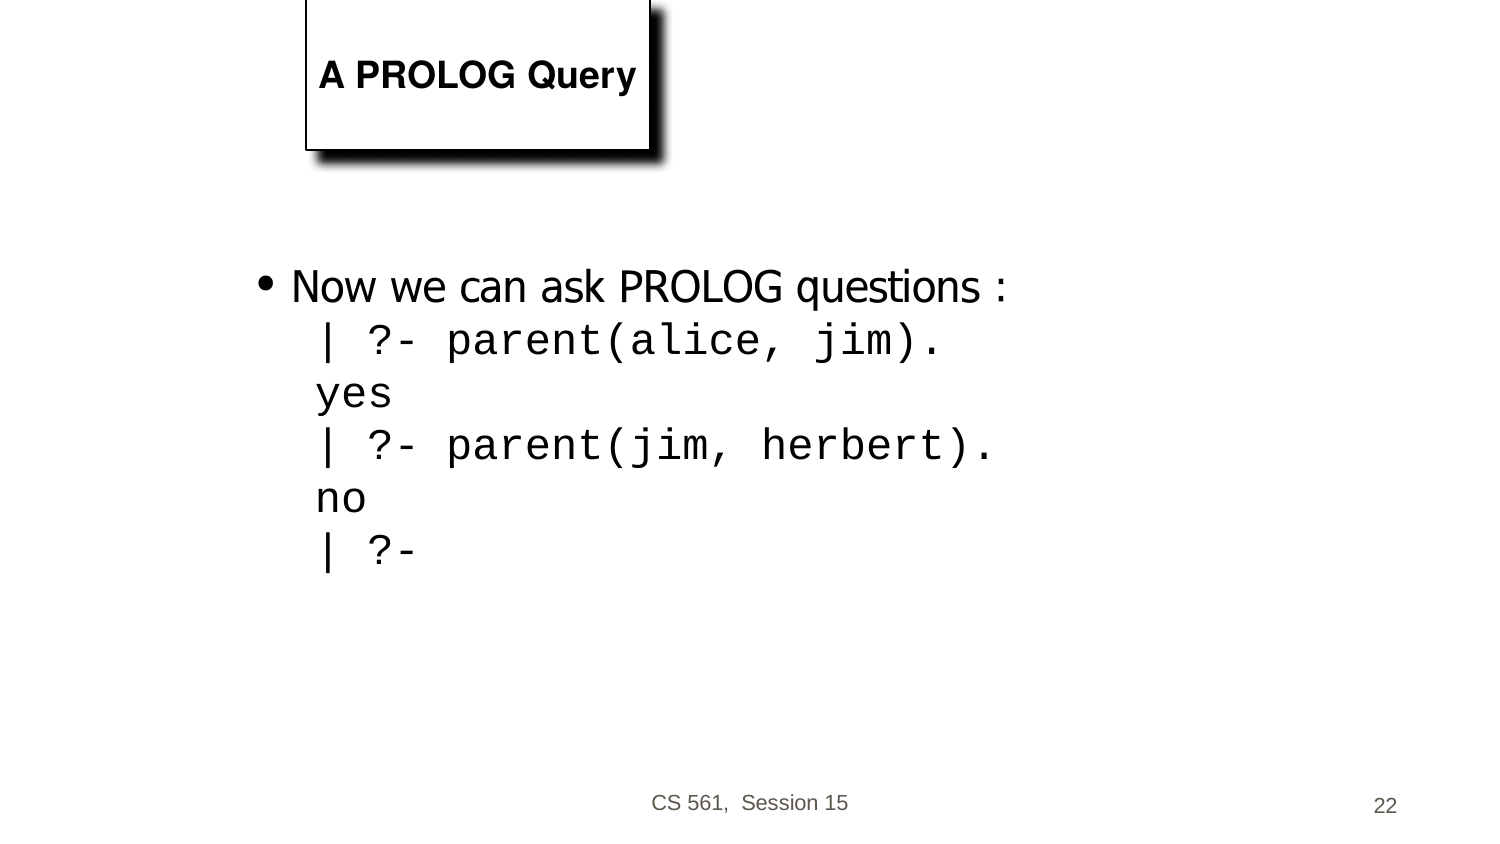

# A PROLOG Query
Now we can ask PROLOG questions :
| ?- parent(alice, jim).
yes
| ?- parent(jim, herbert).
no
| ?-
CS 561,  Session 15
22